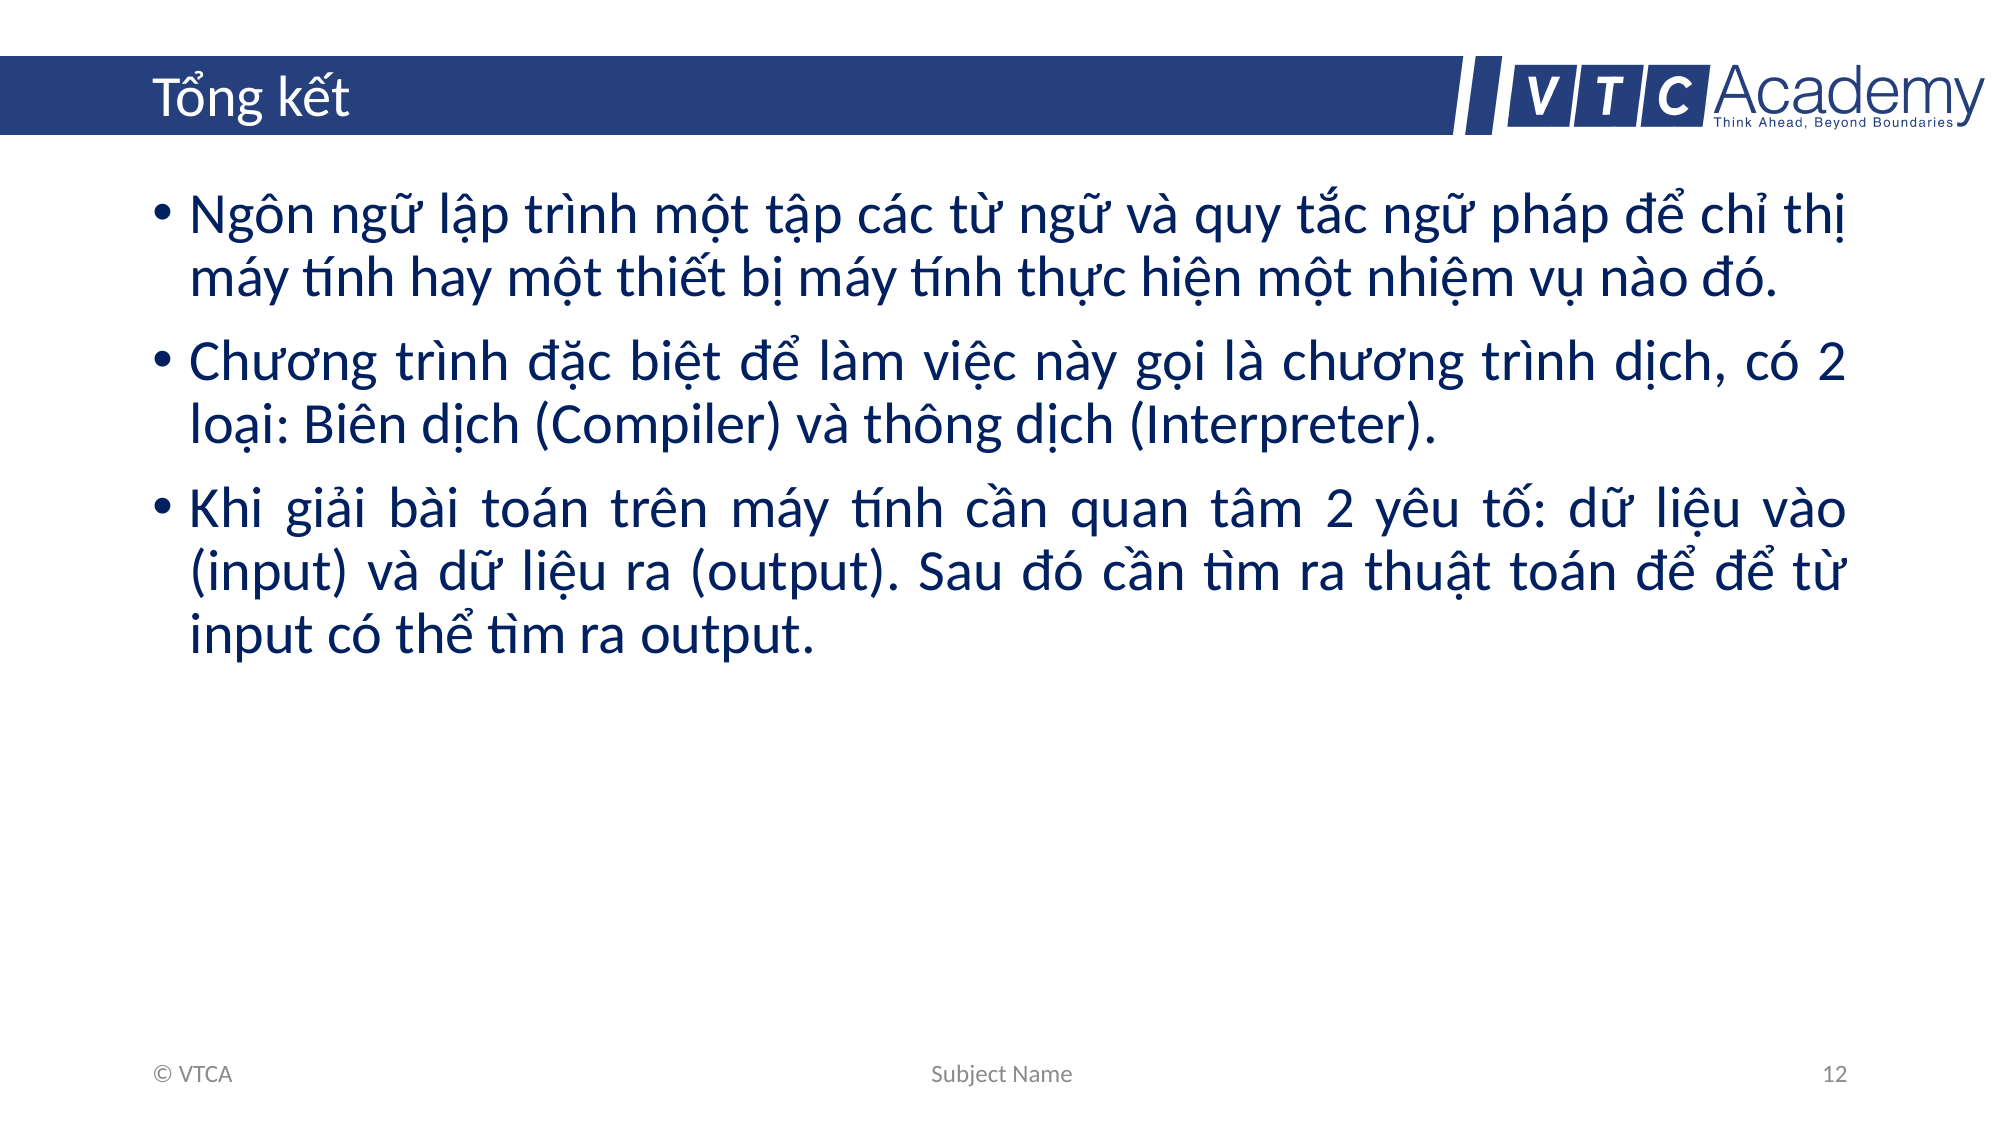

# Tổng kết
Ngôn ngữ lập trình một tập các từ ngữ và quy tắc ngữ pháp để chỉ thị máy tính hay một thiết bị máy tính thực hiện một nhiệm vụ nào đó.
Chương trình đặc biệt để làm việc này gọi là chương trình dịch, có 2 loại: Biên dịch (Compiler) và thông dịch (Interpreter).
Khi giải bài toán trên máy tính cần quan tâm 2 yêu tố: dữ liệu vào (input) và dữ liệu ra (output). Sau đó cần tìm ra thuật toán để để từ input có thể tìm ra output.
© VTCA
Subject Name
12